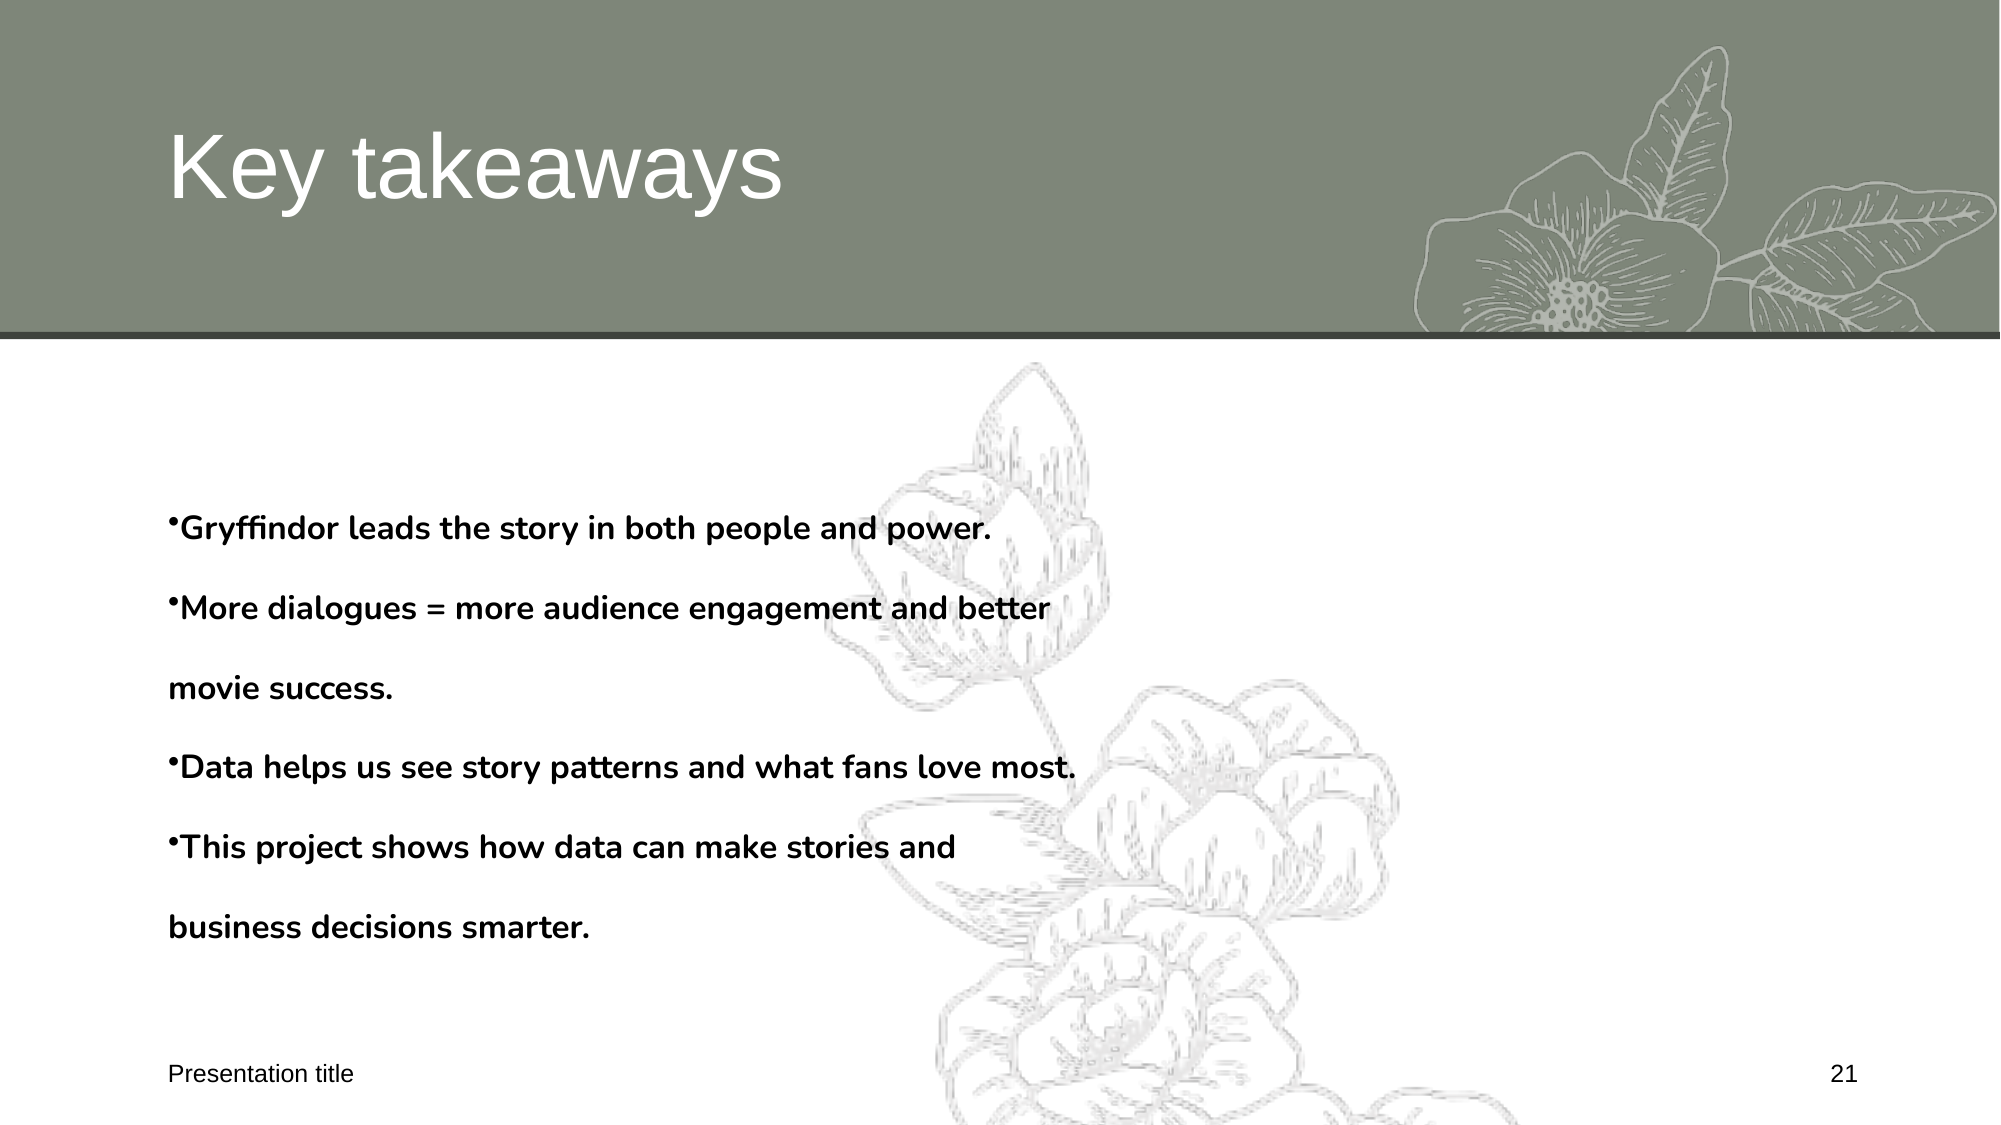

# Key takeaways
Gryffindor leads the story in both people and power.
More dialogues = more audience engagement and better movie success.
Data helps us see story patterns and what fans love most.
This project shows how data can make stories and business decisions smarter.
Presentation title
21